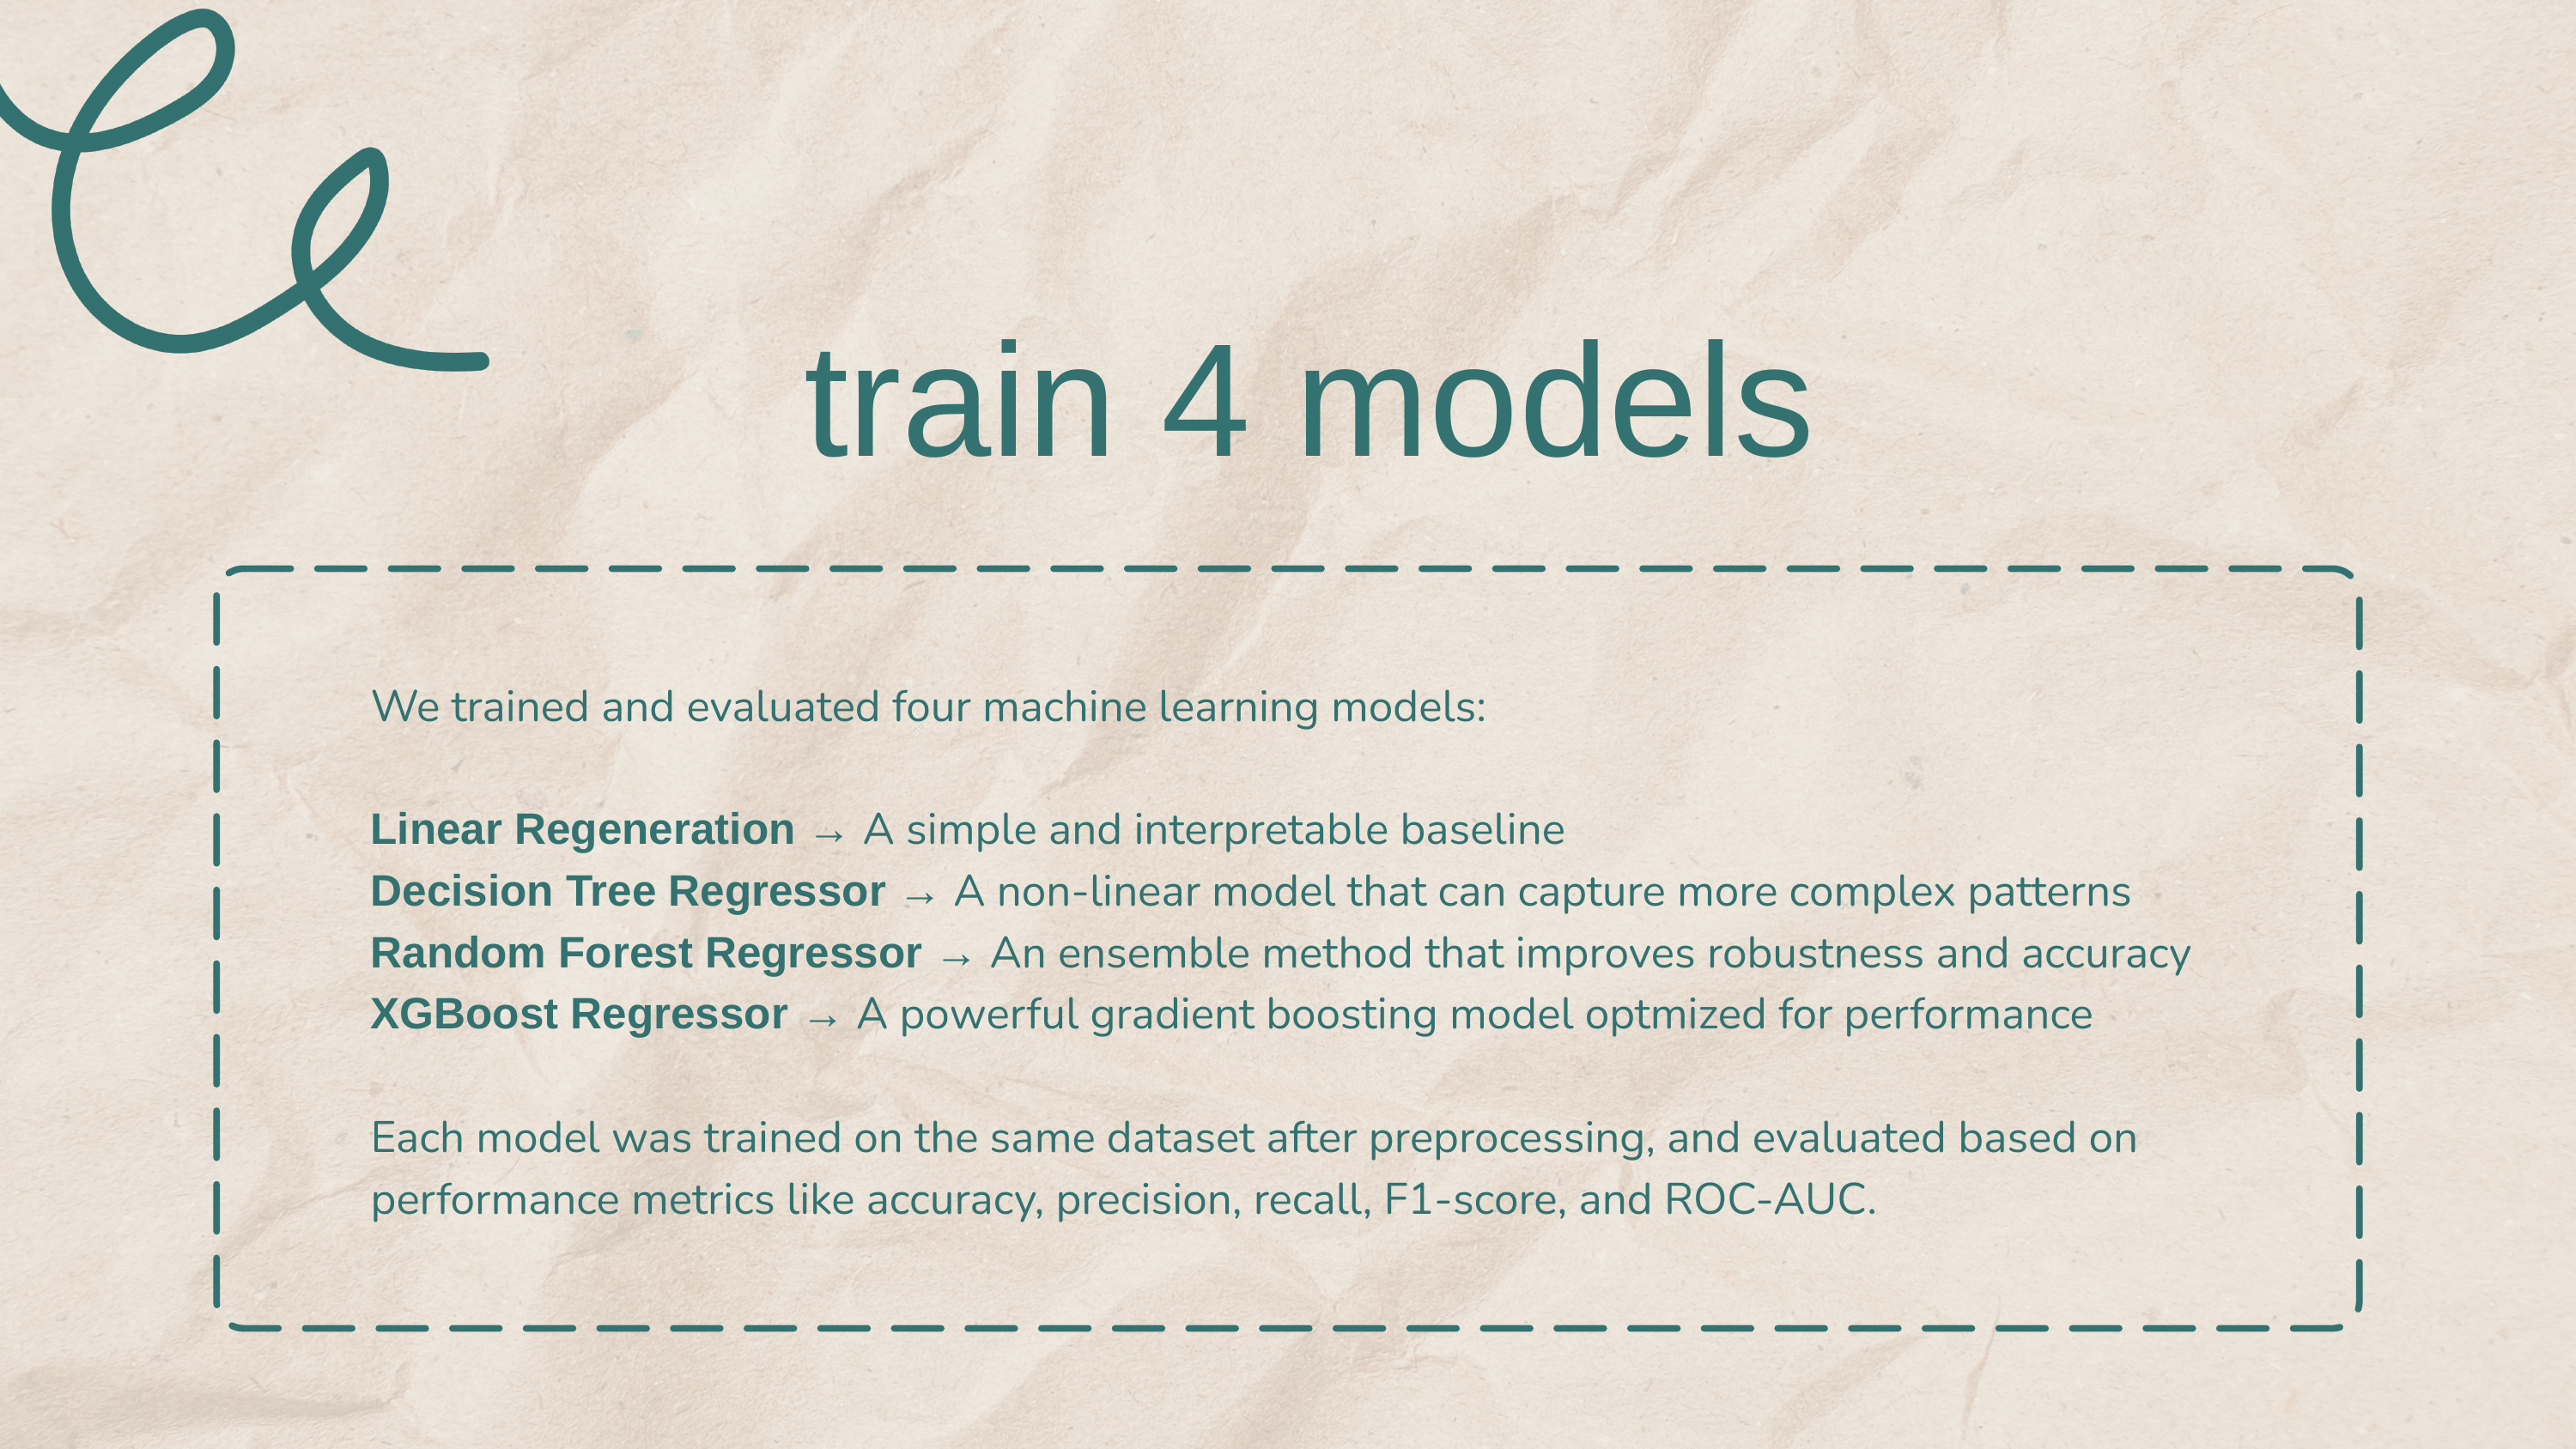

train 4 models

We trained and evaluated four machine learning models:

Linear Regeneration → A simple and interpretable baseline
Decision Tree Regressor → A non-linear model that can capture more complex patterns
Random Forest Regressor → An ensemble method that improves robustness and accuracy
XGBoost Regressor → A powerful gradient boosting model optmized for performance

Each model was trained on the same dataset after preprocessing, and evaluated based on performance metrics like accuracy, precision, recall, F1-score, and ROC-AUC.